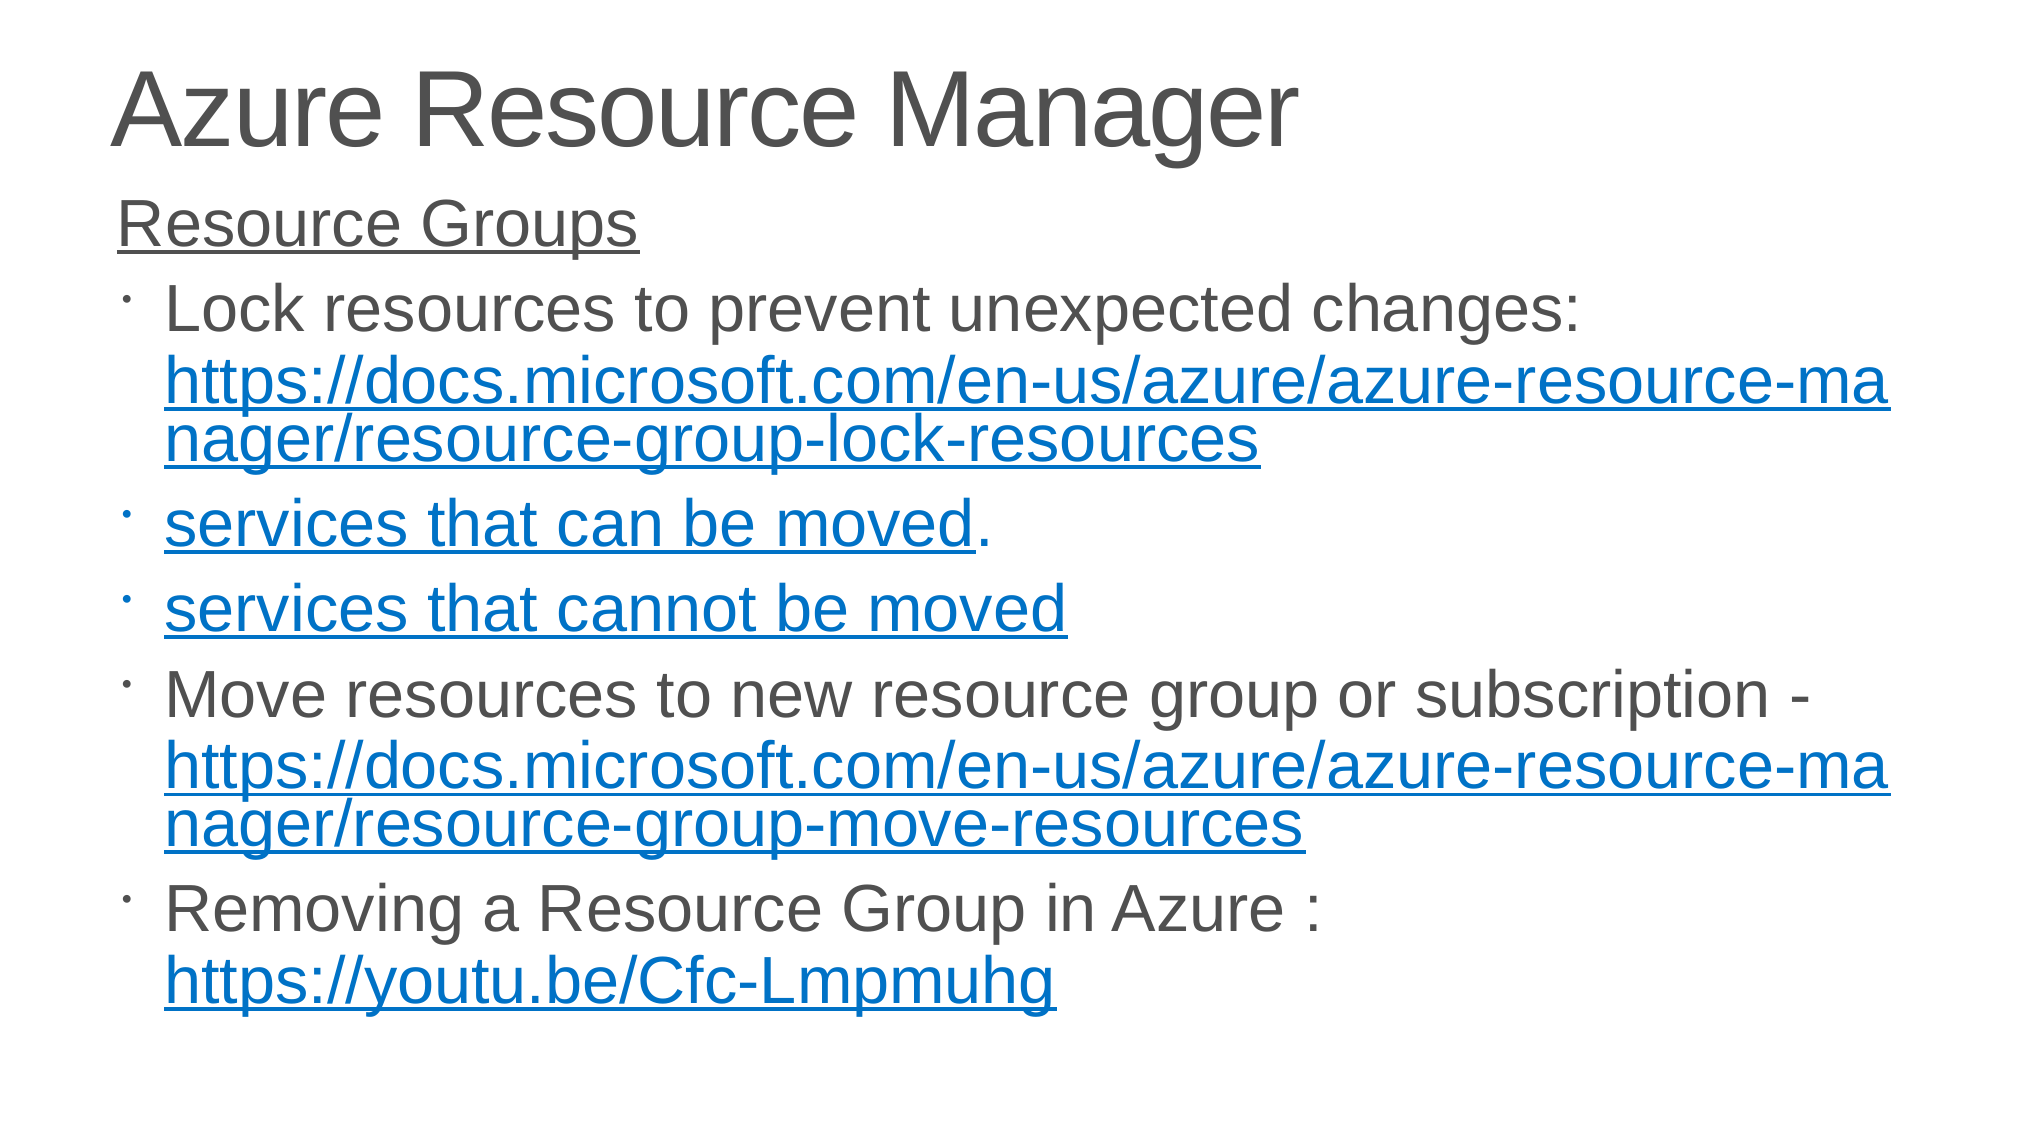

# Azure Resource Manager
Resource Groups
Lock resources to prevent unexpected changes: https://docs.microsoft.com/en-us/azure/azure-resource-manager/resource-group-lock-resources
services that can be moved.
services that cannot be moved
Move resources to new resource group or subscription -https://docs.microsoft.com/en-us/azure/azure-resource-manager/resource-group-move-resources
Removing a Resource Group in Azure : https://youtu.be/Cfc-Lmpmuhg